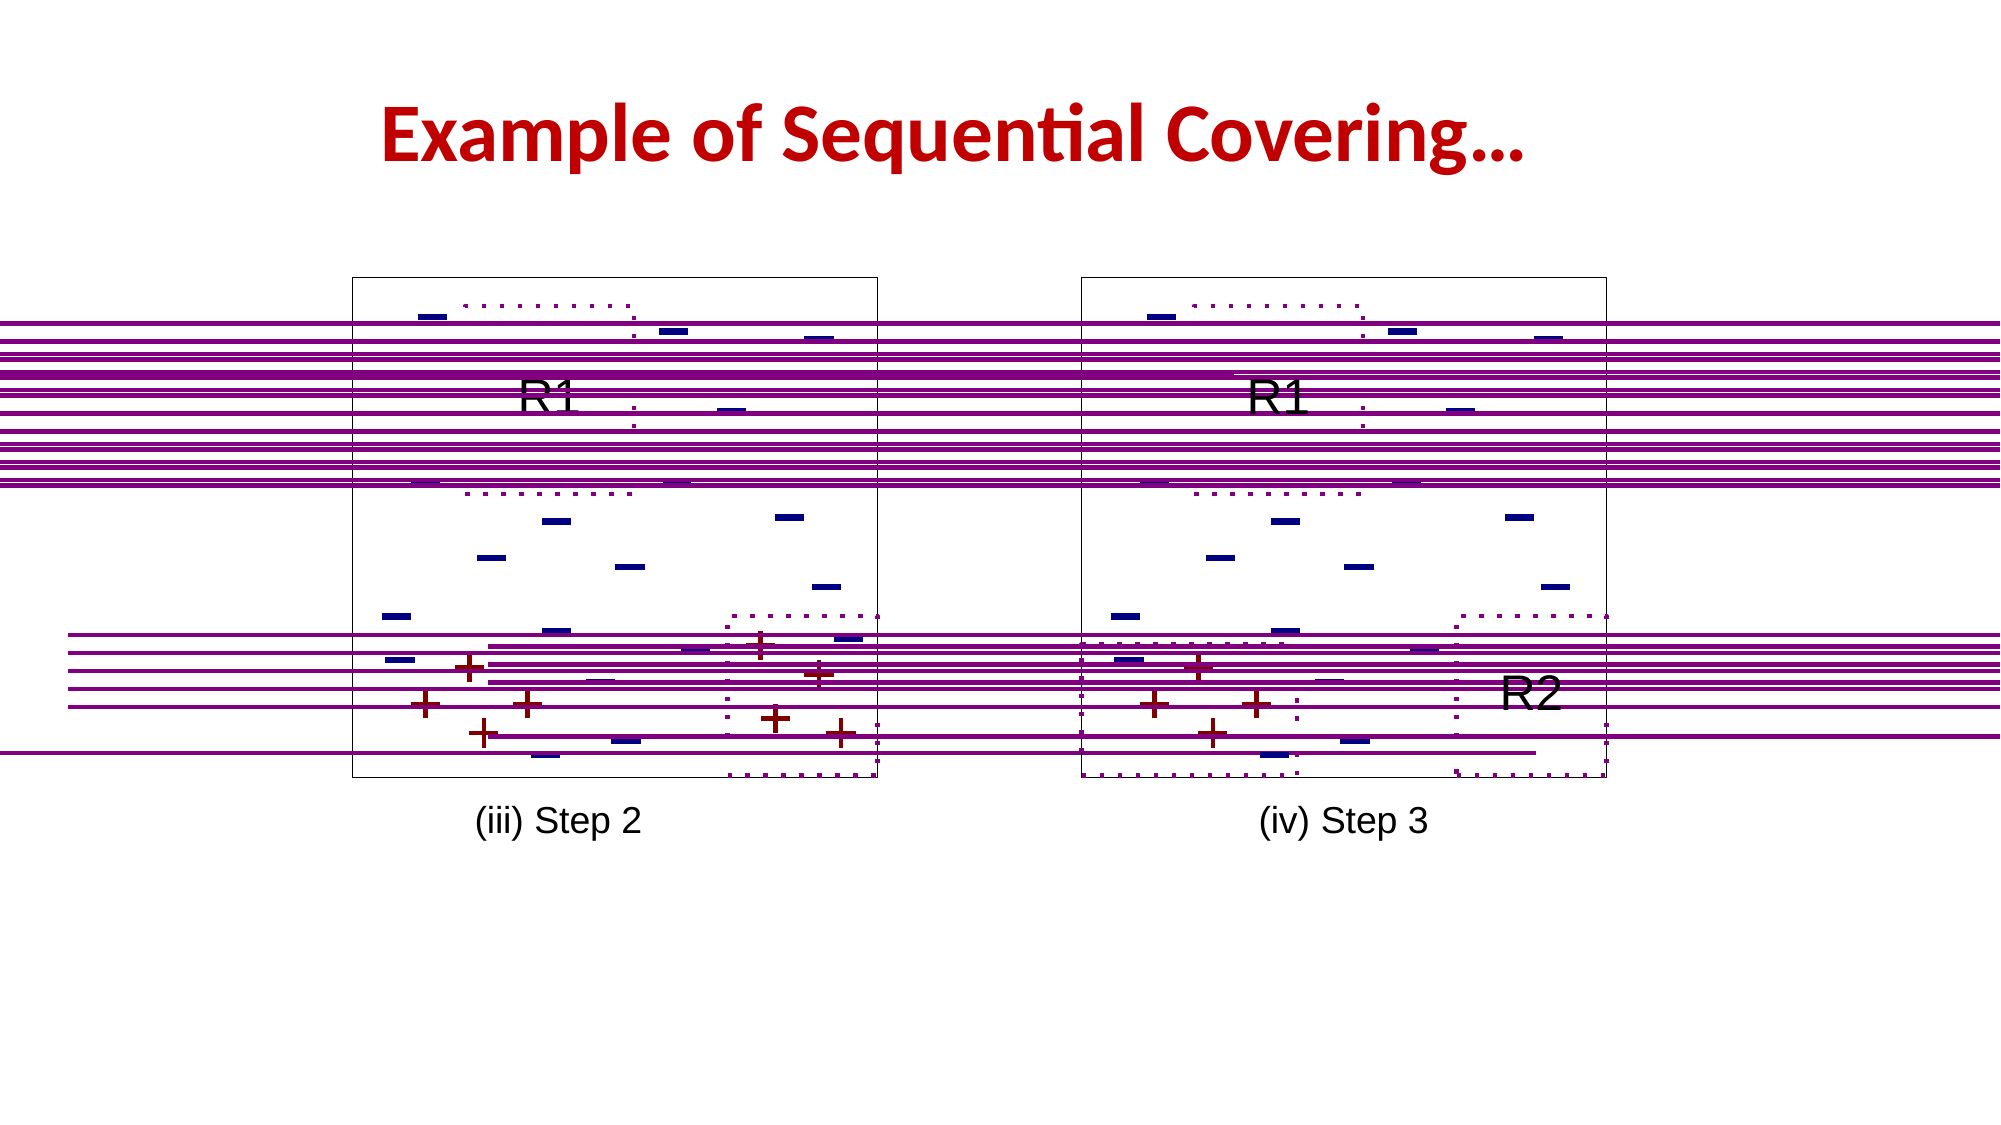

# Example of Sequential Covering…

R1
R1

R2
(iii) Step 2
(iv) Step 3